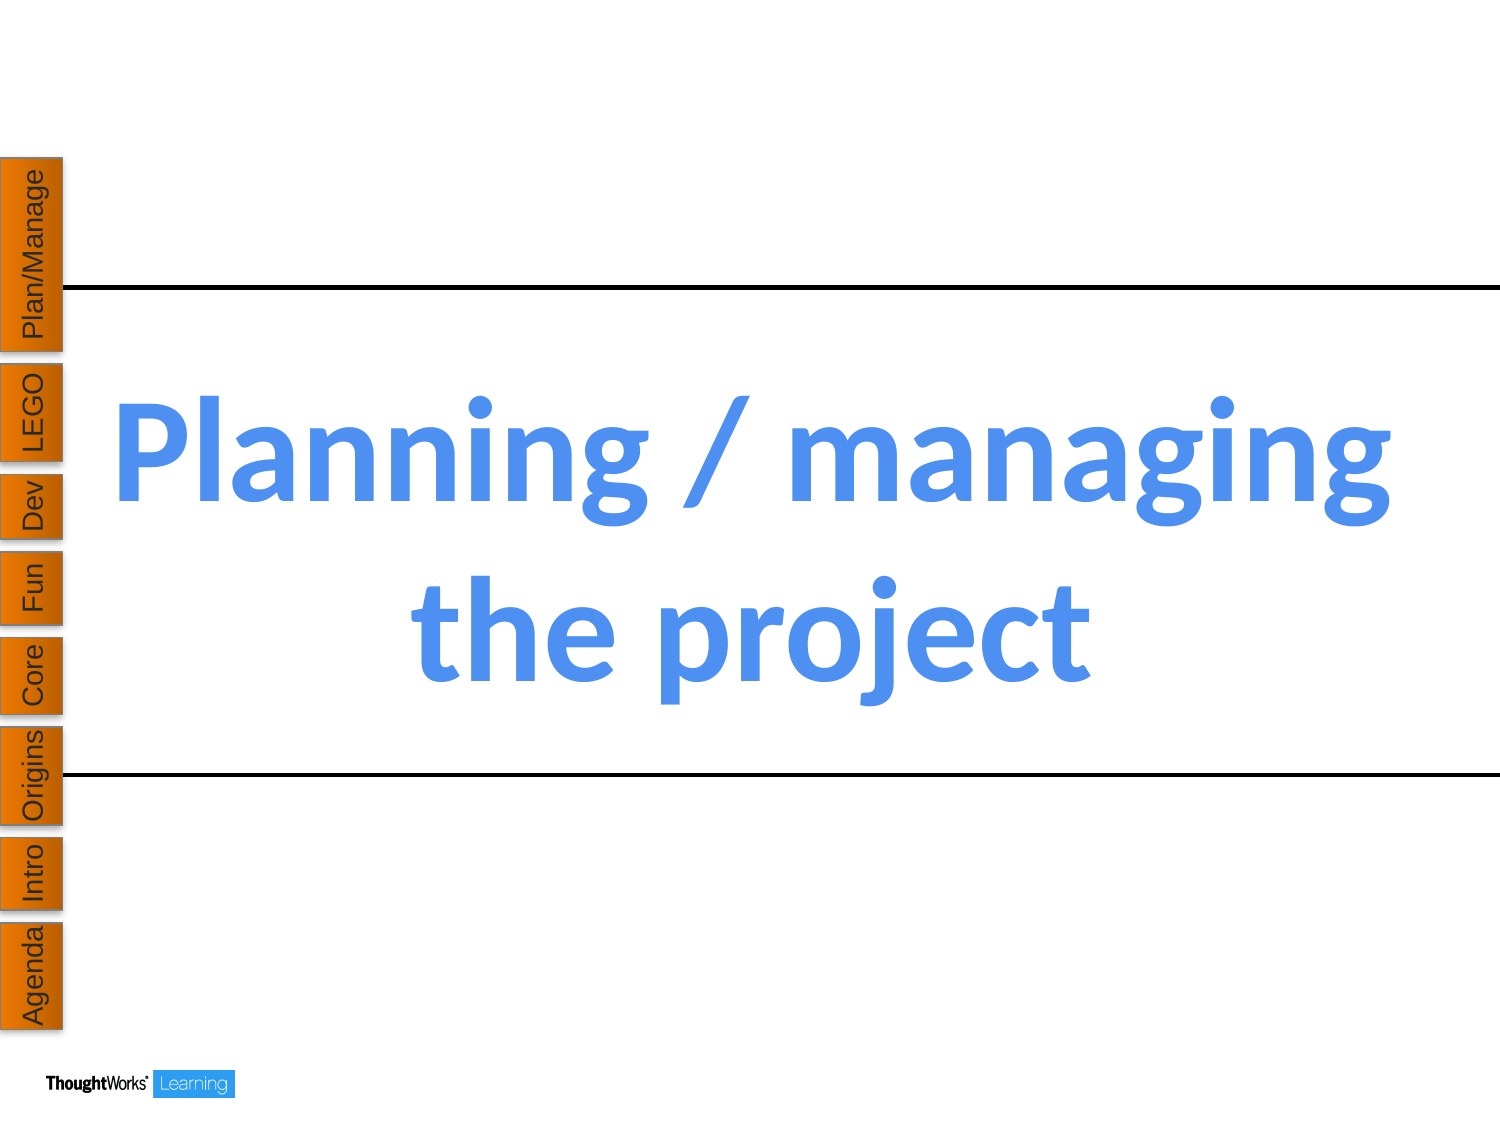

Plan/Manage
# Planning / managing the project
LEGO
Dev
Fun
Core
Origins
Intro
Agenda